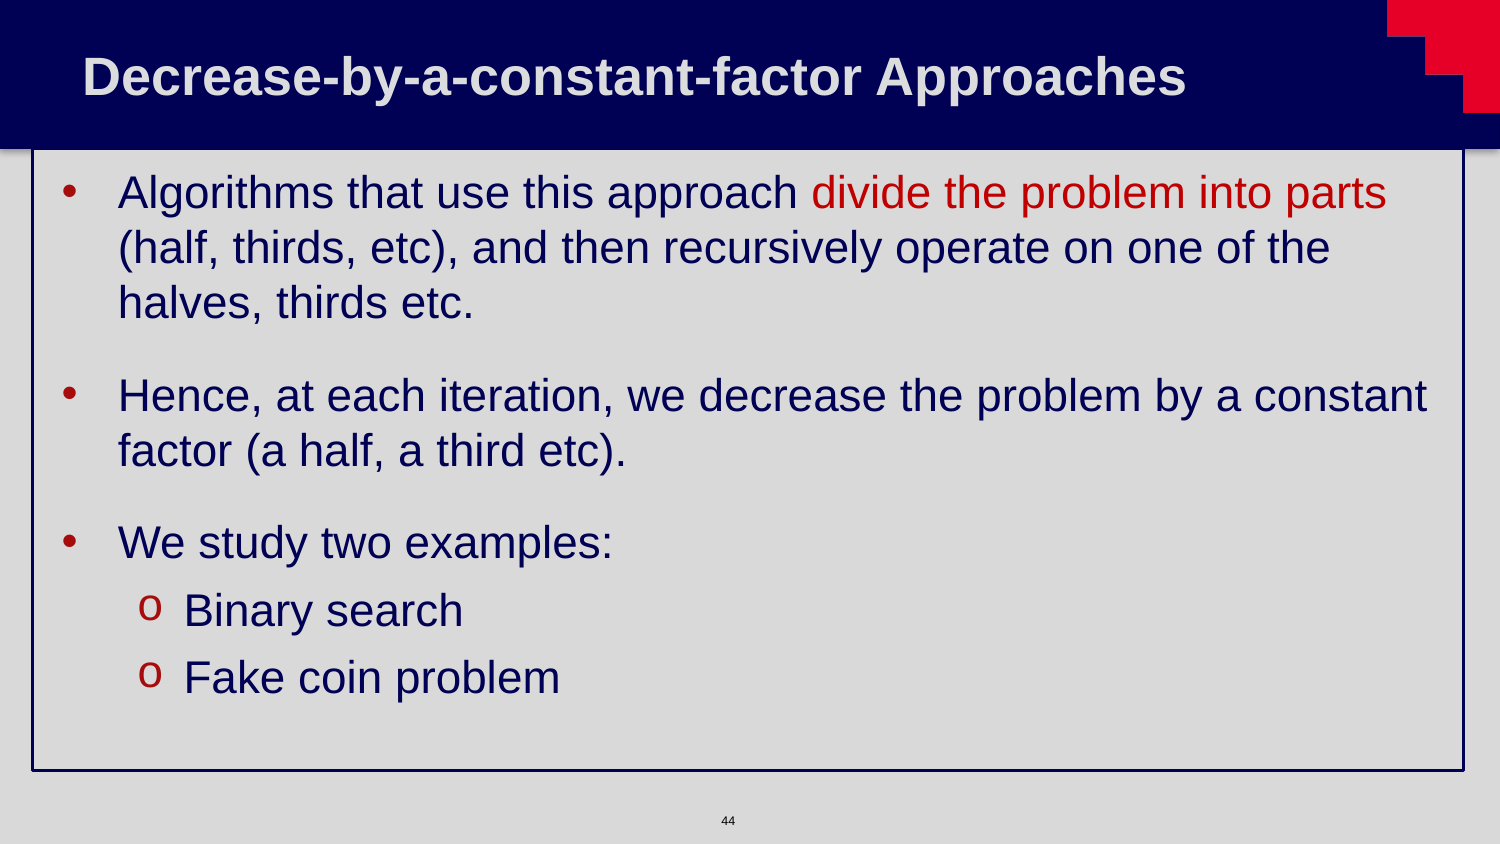

# Decrease-by-a-constant-factor Approaches
Algorithms that use this approach divide the problem into parts (half, thirds, etc), and then recursively operate on one of the halves, thirds etc.
Hence, at each iteration, we decrease the problem by a constant factor (a half, a third etc).
We study two examples:
Binary search
Fake coin problem